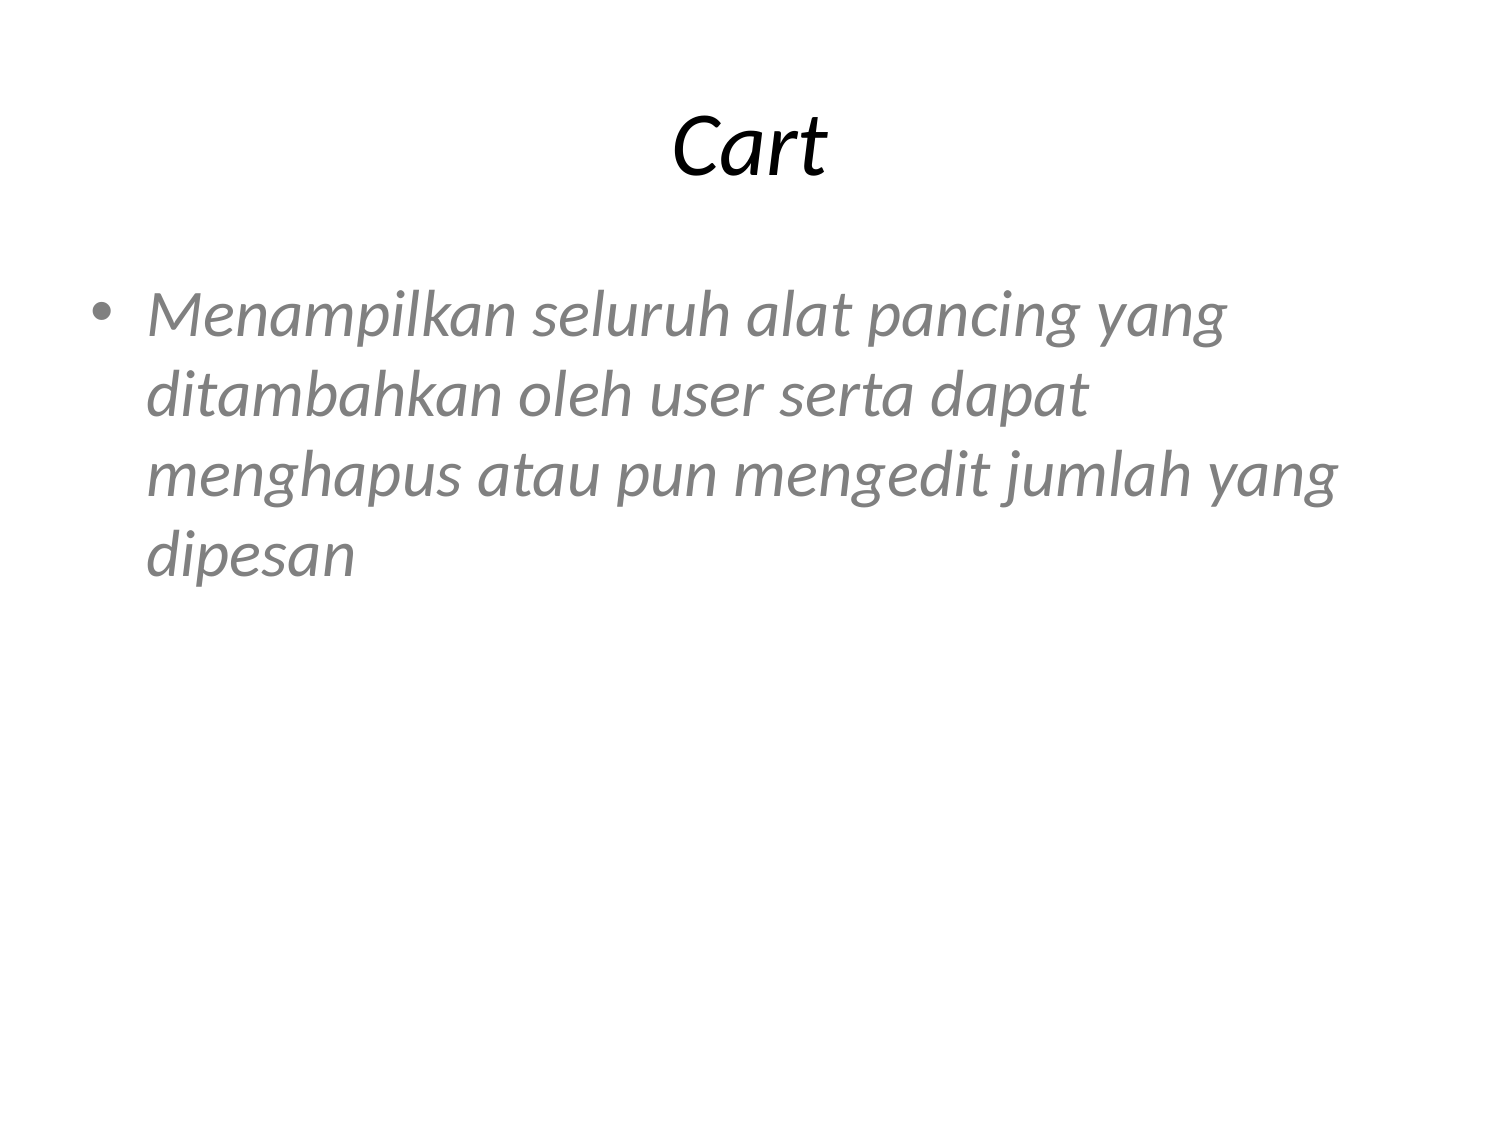

# Cart
Menampilkan seluruh alat pancing yang ditambahkan oleh user serta dapat menghapus atau pun mengedit jumlah yang dipesan